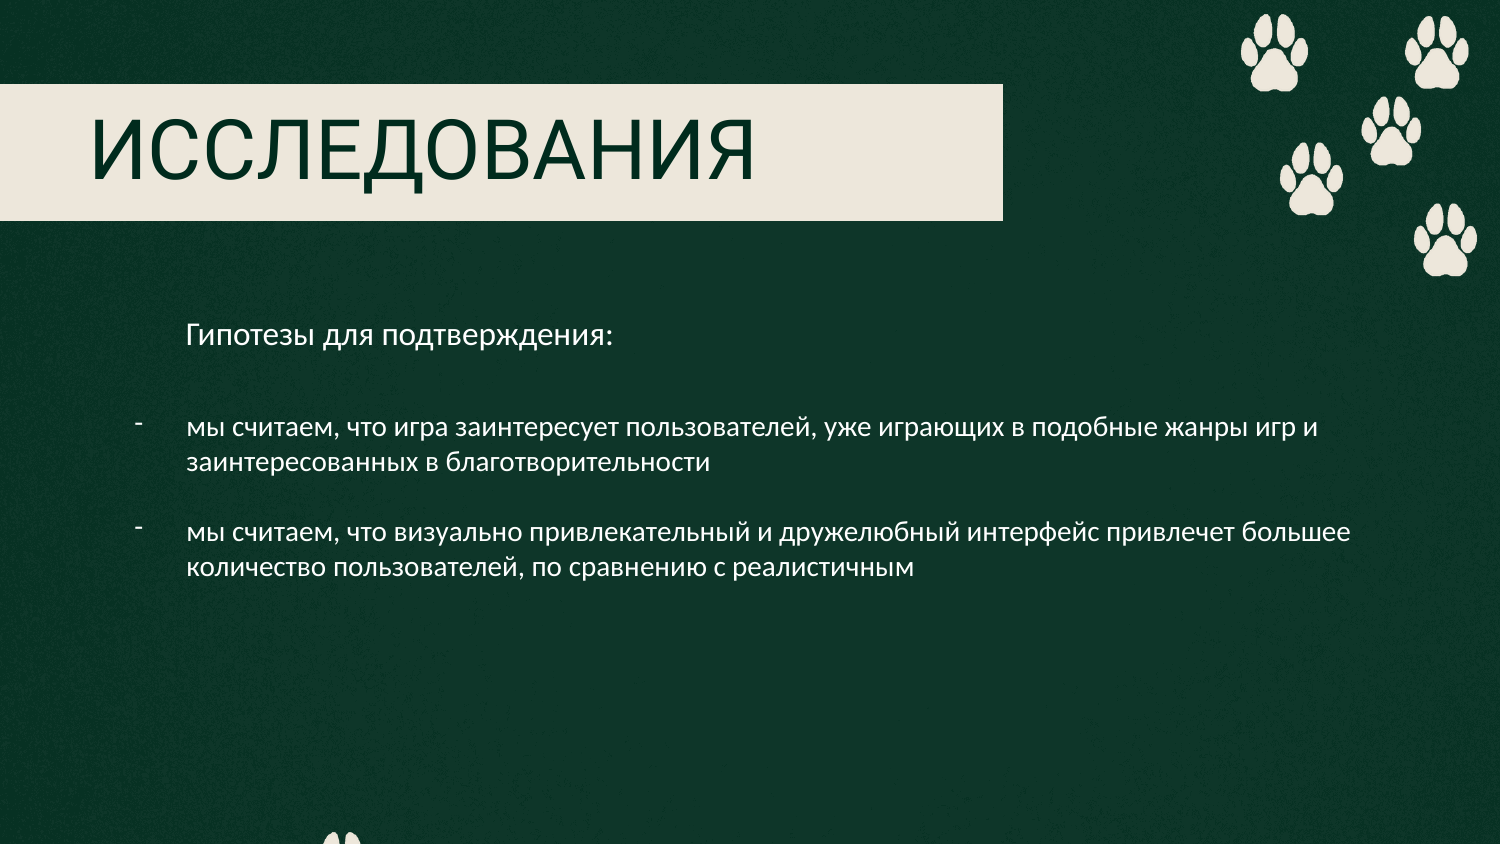

ИССЛЕДОВАНИЯ

Гипотезы для подтверждения:

мы считаем, что игра заинтересует пользователей, уже играющих в подобные жанры игр и заинтересованных в благотворительности

мы считаем, что визуально привлекательный и дружелюбный интерфейс привлечет большее количество пользователей, по сравнению с реалистичным